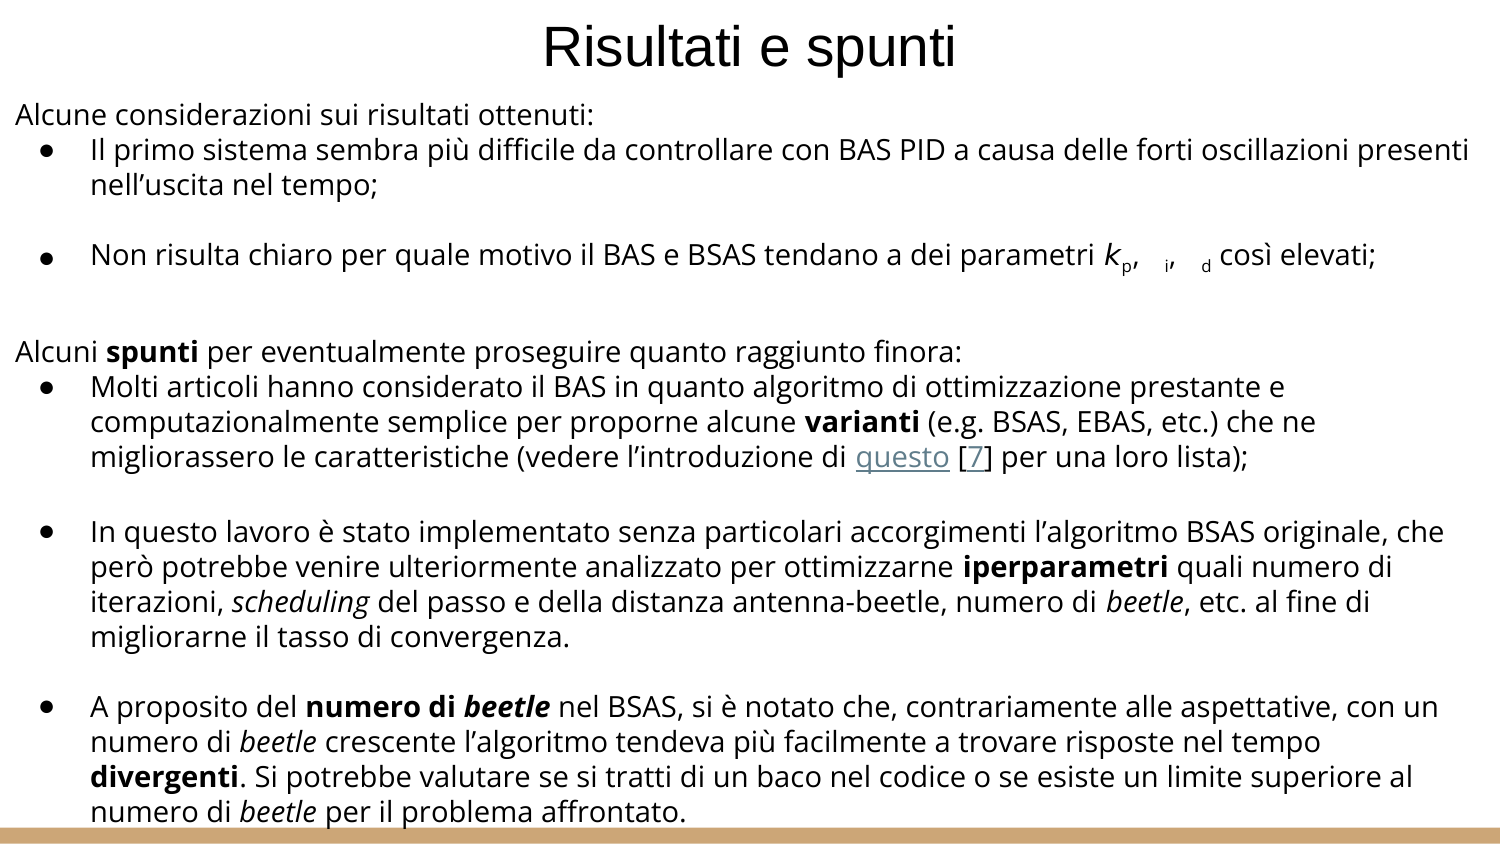

# Risultati e spunti
Alcune considerazioni sui risultati ottenuti:
Il primo sistema sembra più difficile da controllare con BAS PID a causa delle forti oscillazioni presenti nell’uscita nel tempo;
Non risulta chiaro per quale motivo il BAS e BSAS tendano a dei parametri 𝘬p, 𝘬i, 𝘬d così elevati;
Alcuni spunti per eventualmente proseguire quanto raggiunto finora:
Molti articoli hanno considerato il BAS in quanto algoritmo di ottimizzazione prestante e computazionalmente semplice per proporne alcune varianti (e.g. BSAS, EBAS, etc.) che ne migliorassero le caratteristiche (vedere l’introduzione di questo [7] per una loro lista);
In questo lavoro è stato implementato senza particolari accorgimenti l’algoritmo BSAS originale, che però potrebbe venire ulteriormente analizzato per ottimizzarne iperparametri quali numero di iterazioni, scheduling del passo e della distanza antenna-beetle, numero di beetle, etc. al fine di migliorarne il tasso di convergenza.
A proposito del numero di beetle nel BSAS, si è notato che, contrariamente alle aspettative, con un numero di beetle crescente l’algoritmo tendeva più facilmente a trovare risposte nel tempo divergenti. Si potrebbe valutare se si tratti di un baco nel codice o se esiste un limite superiore al numero di beetle per il problema affrontato.